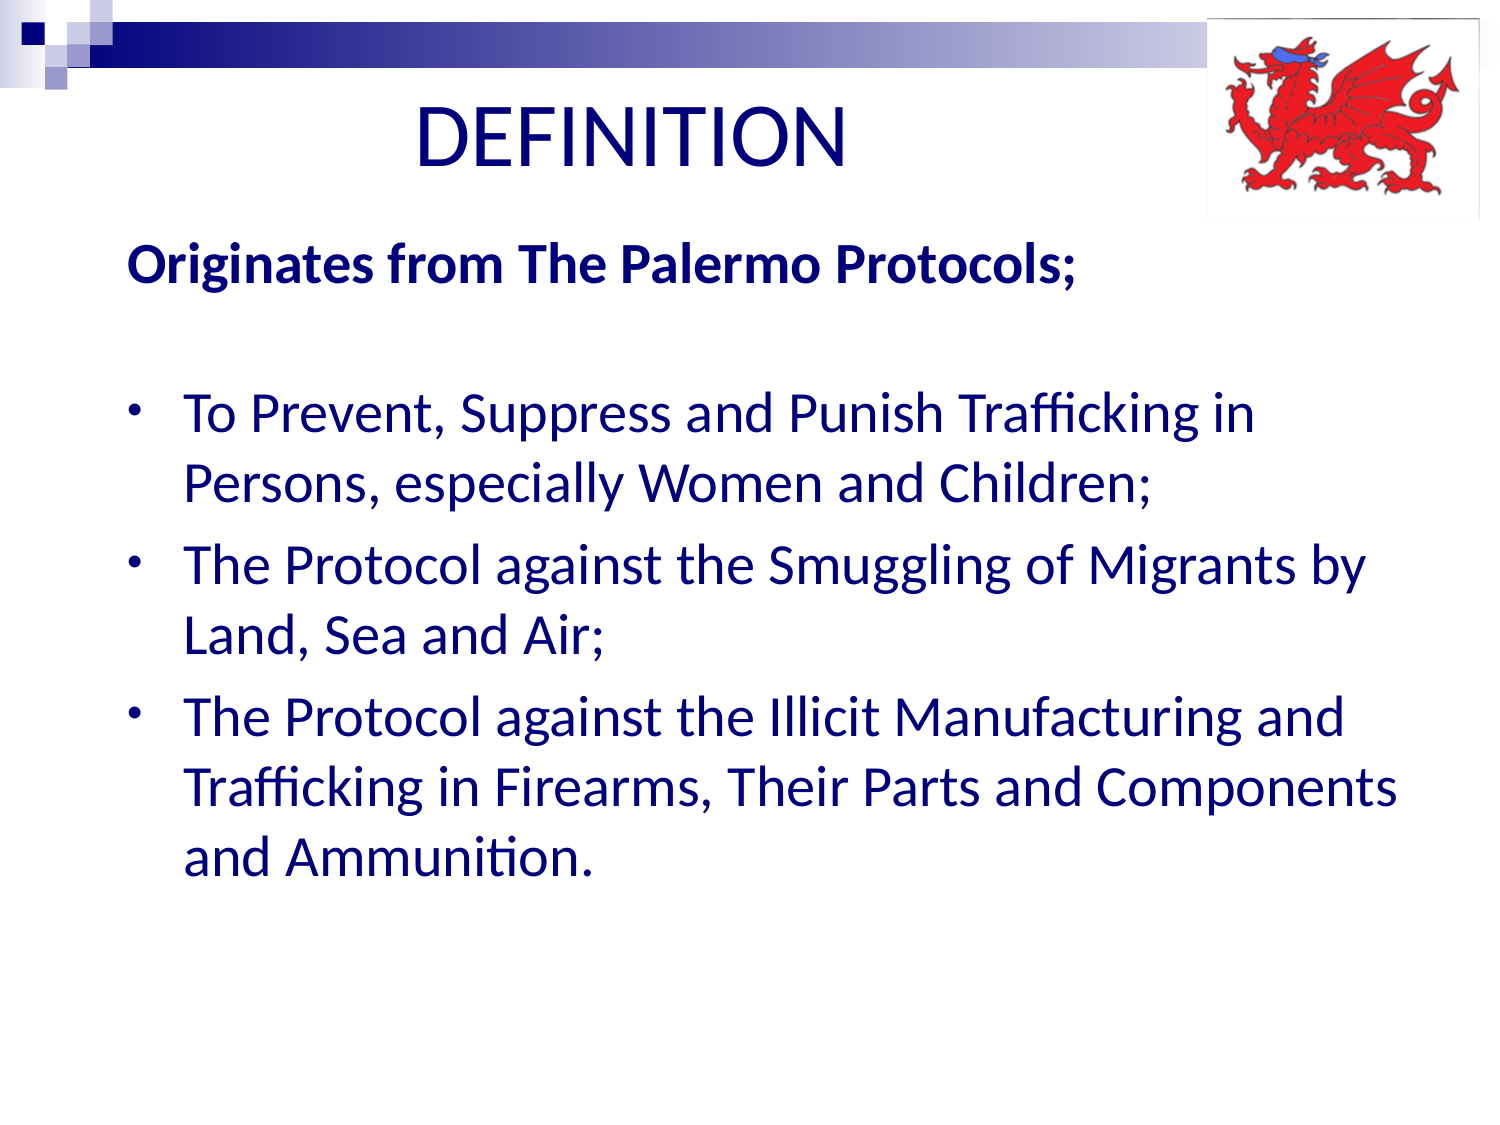

# DEFINITION
Originates from The Palermo Protocols;

To Prevent, Suppress and Punish Trafficking in Persons, especially Women and Children;
The Protocol against the Smuggling of Migrants by Land, Sea and Air;
The Protocol against the Illicit Manufacturing and Trafficking in Firearms, Their Parts and Components and Ammunition.